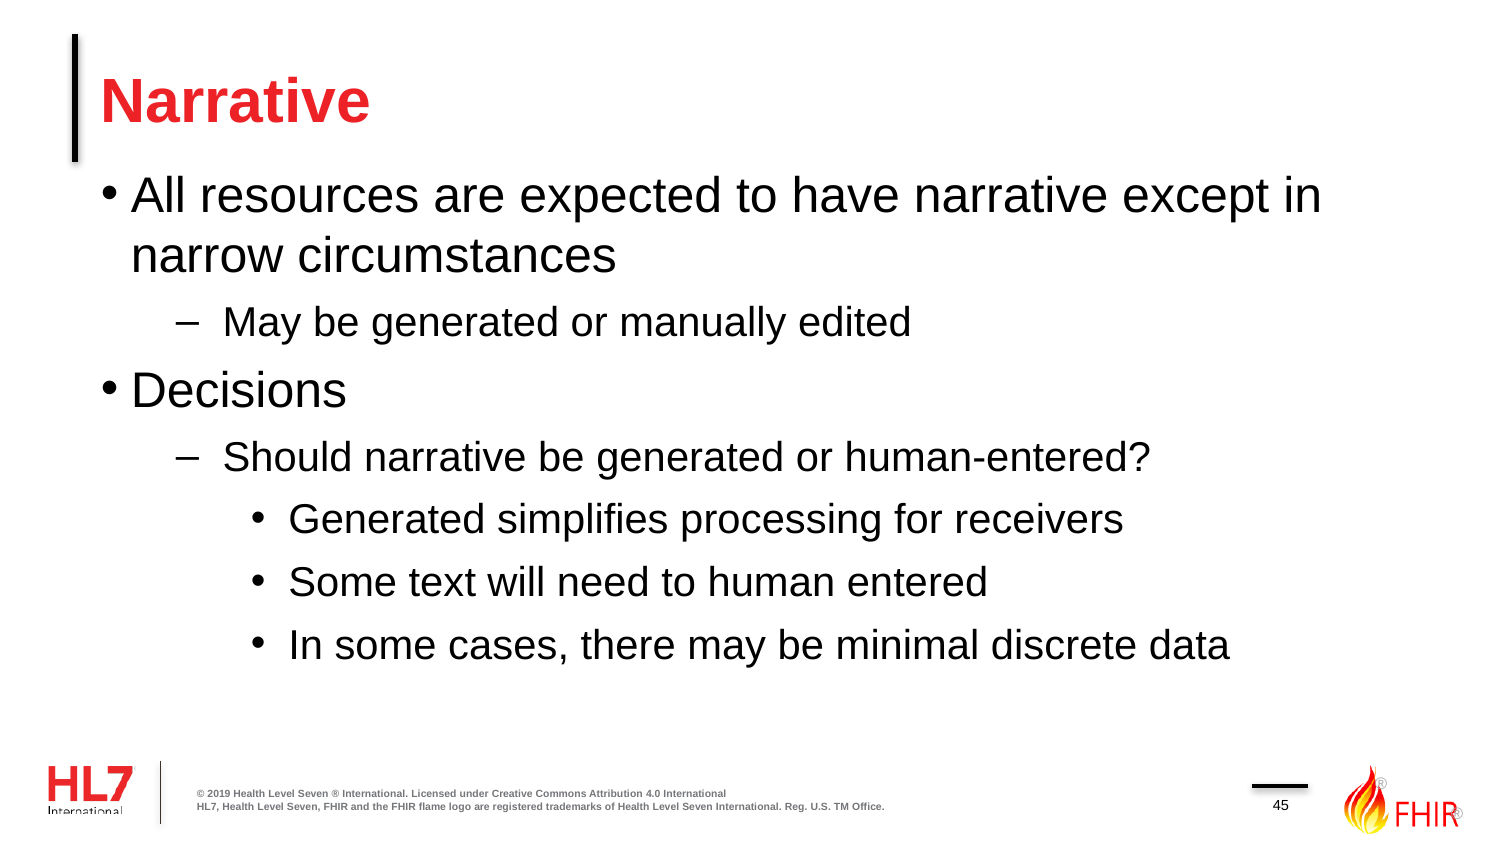

# Narrative
All resources are expected to have narrative except in narrow circumstances
May be generated or manually edited
Decisions
Should narrative be generated or human-entered?
Generated simplifies processing for receivers
Some text will need to human entered
In some cases, there may be minimal discrete data
© 2019 Health Level Seven ® International. Licensed under Creative Commons Attribution 4.0 International
HL7, Health Level Seven, FHIR and the FHIR flame logo are registered trademarks of Health Level Seven International. Reg. U.S. TM Office.
45